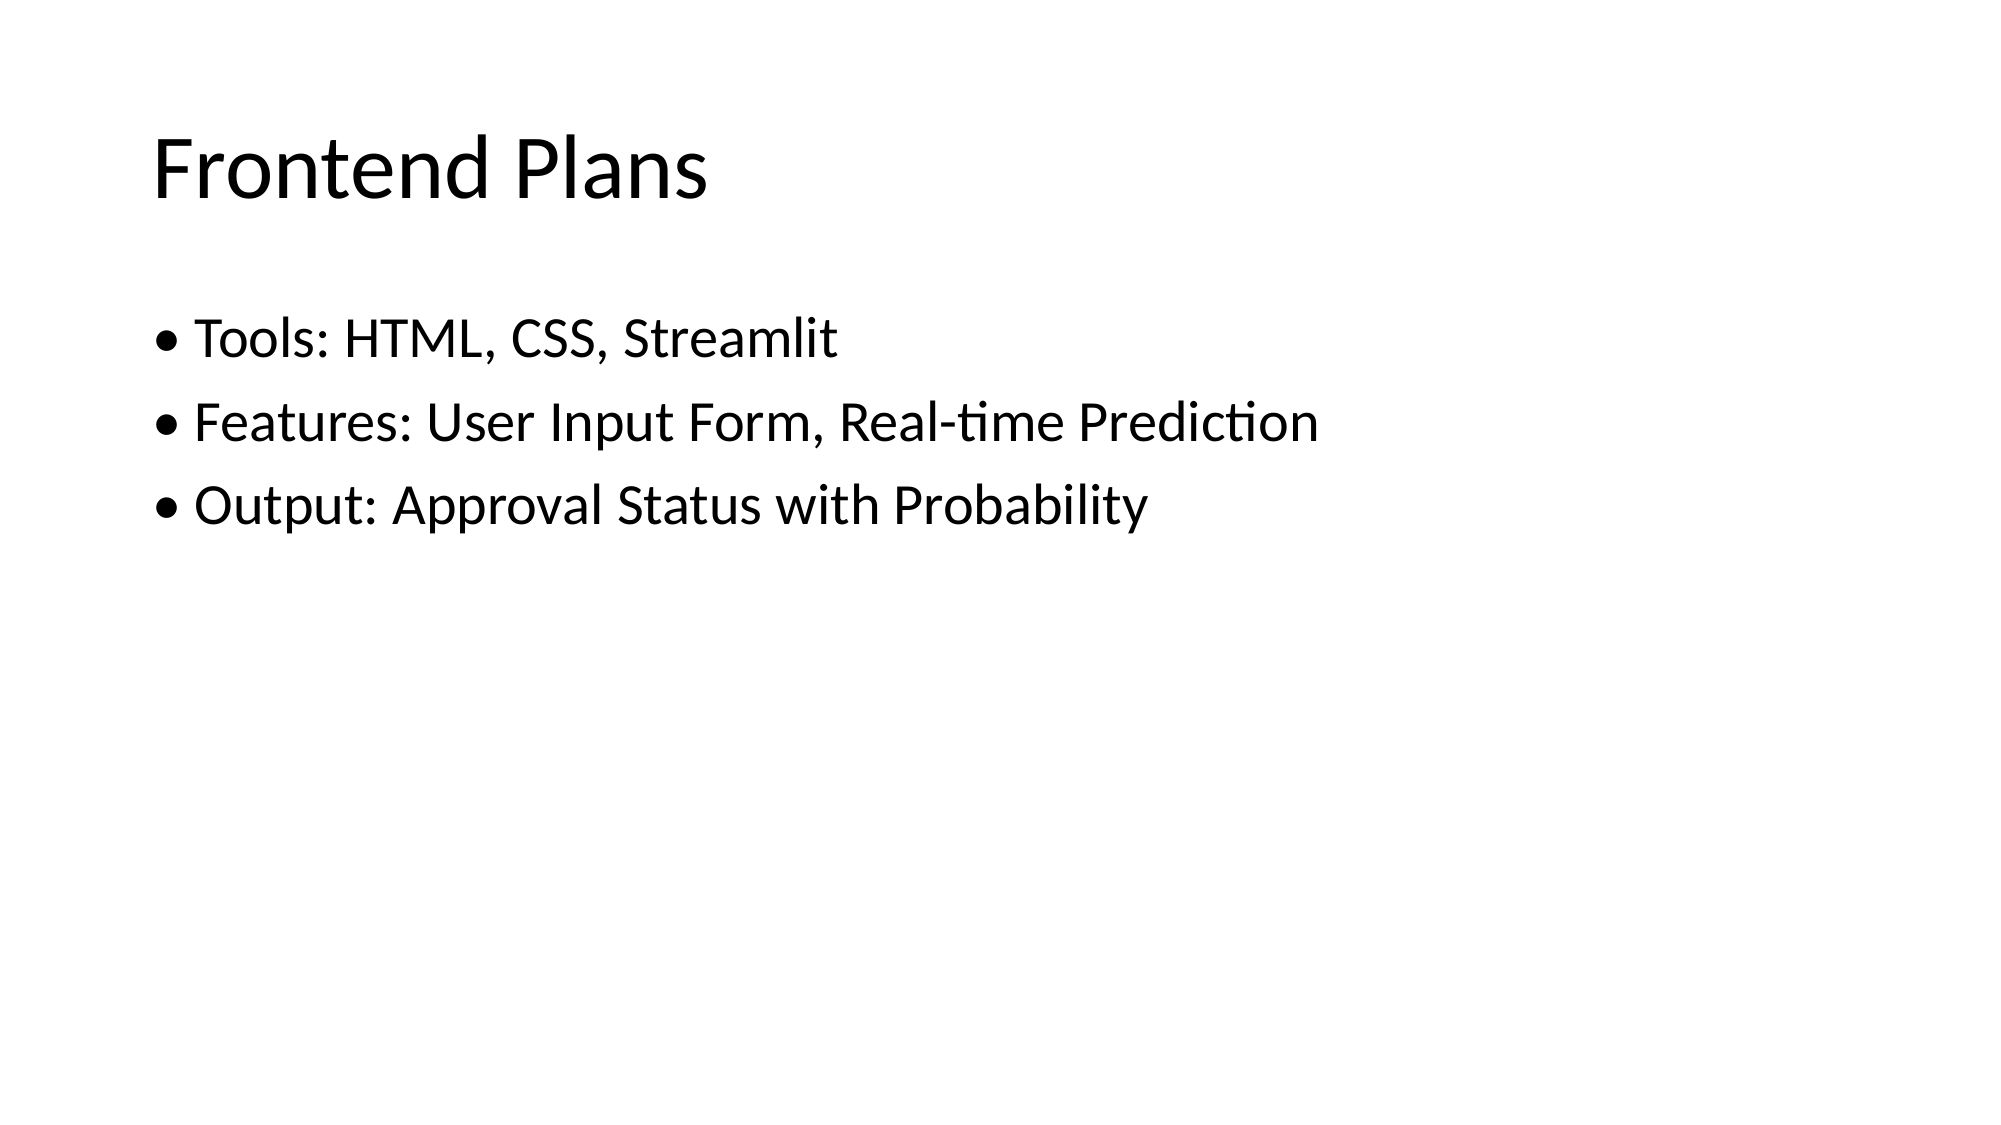

# Frontend Plans
• Tools: HTML, CSS, Streamlit
• Features: User Input Form, Real-time Prediction
• Output: Approval Status with Probability